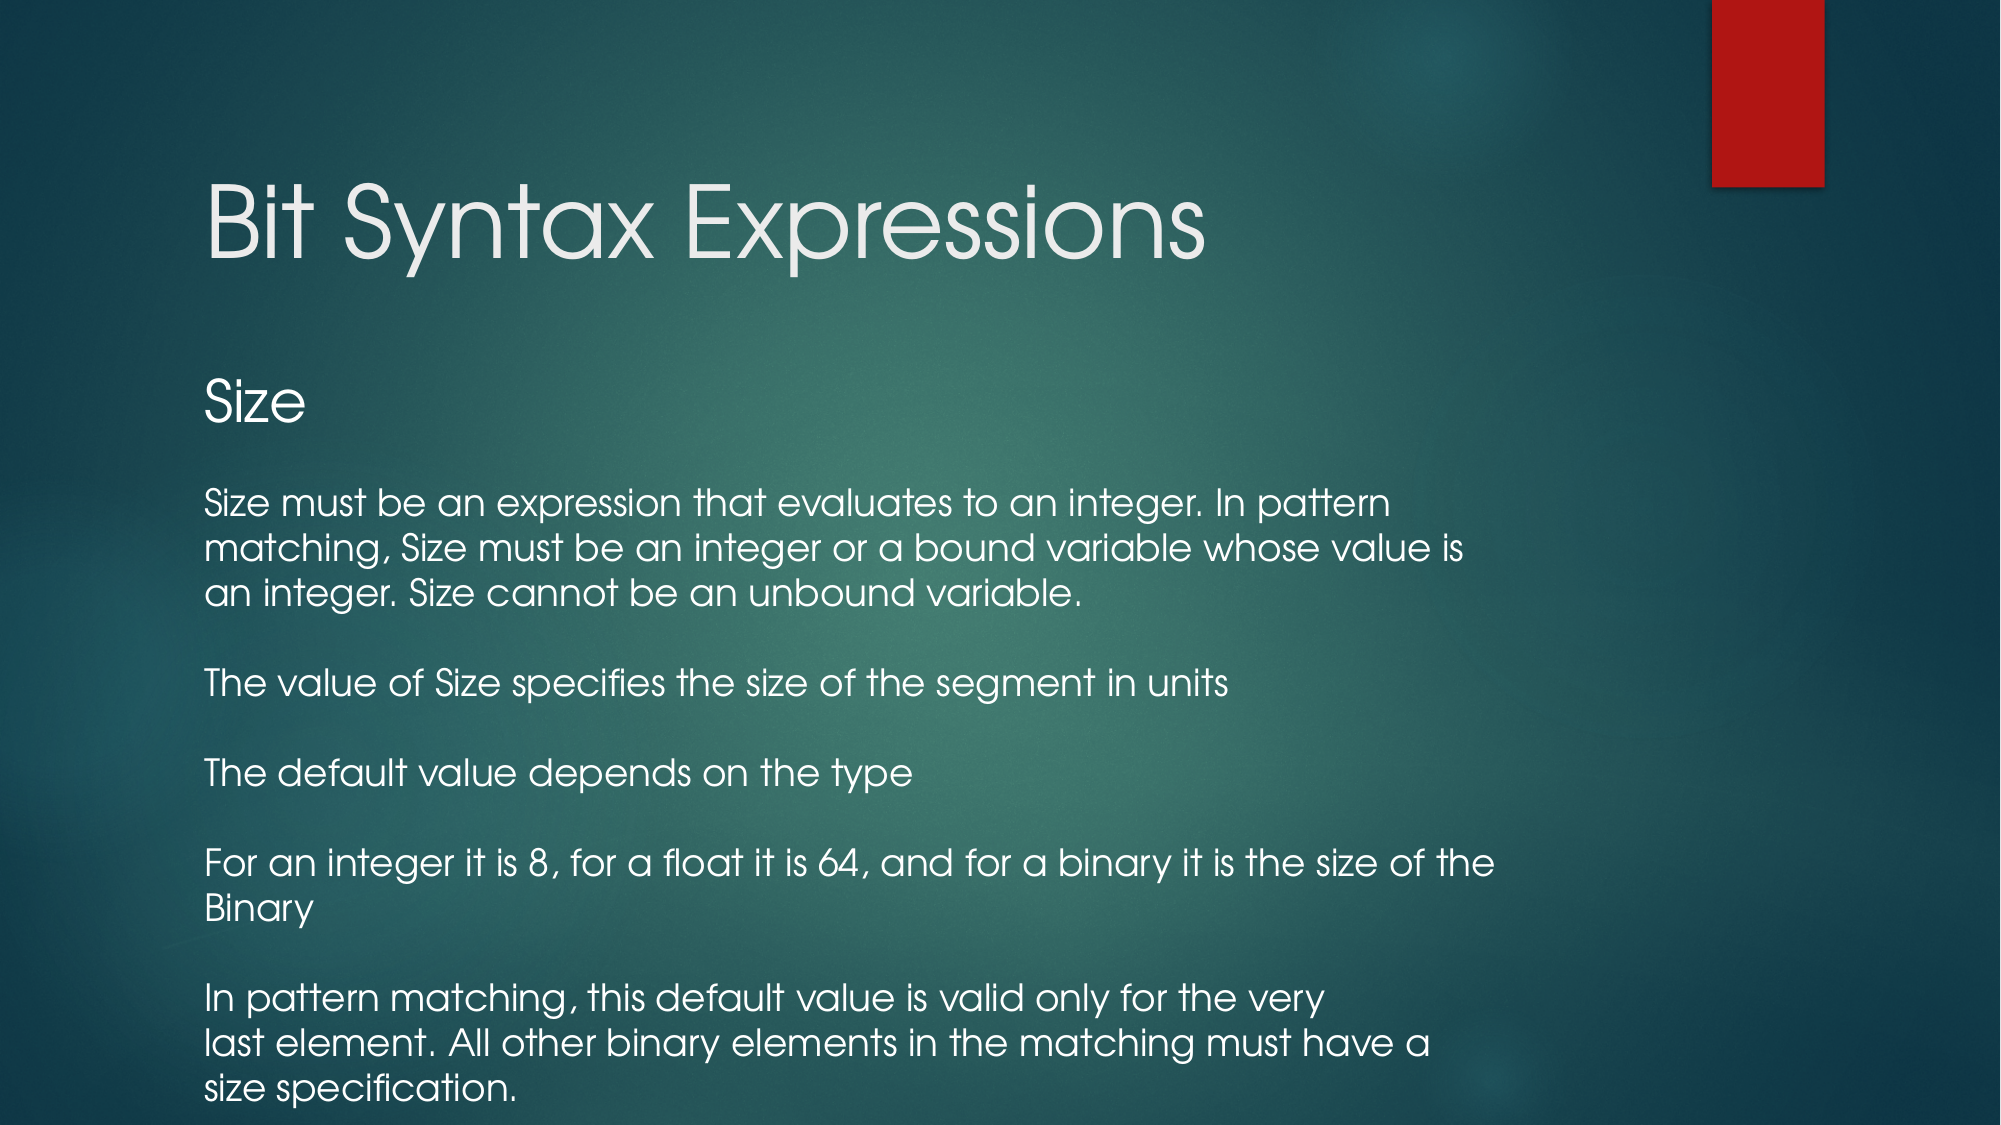

# Bit Syntax Expressions
Size

Size must be an expression that evaluates to an integer. In pattern
matching, Size must be an integer or a bound variable whose value is
an integer. Size cannot be an unbound variable.

The value of Size specifies the size of the segment in units

The default value depends on the type

For an integer it is 8, for a float it is 64, and for a binary it is the size of the
Binary

In pattern matching, this default value is valid only for the very
last element. All other binary elements in the matching must have a
size specification.